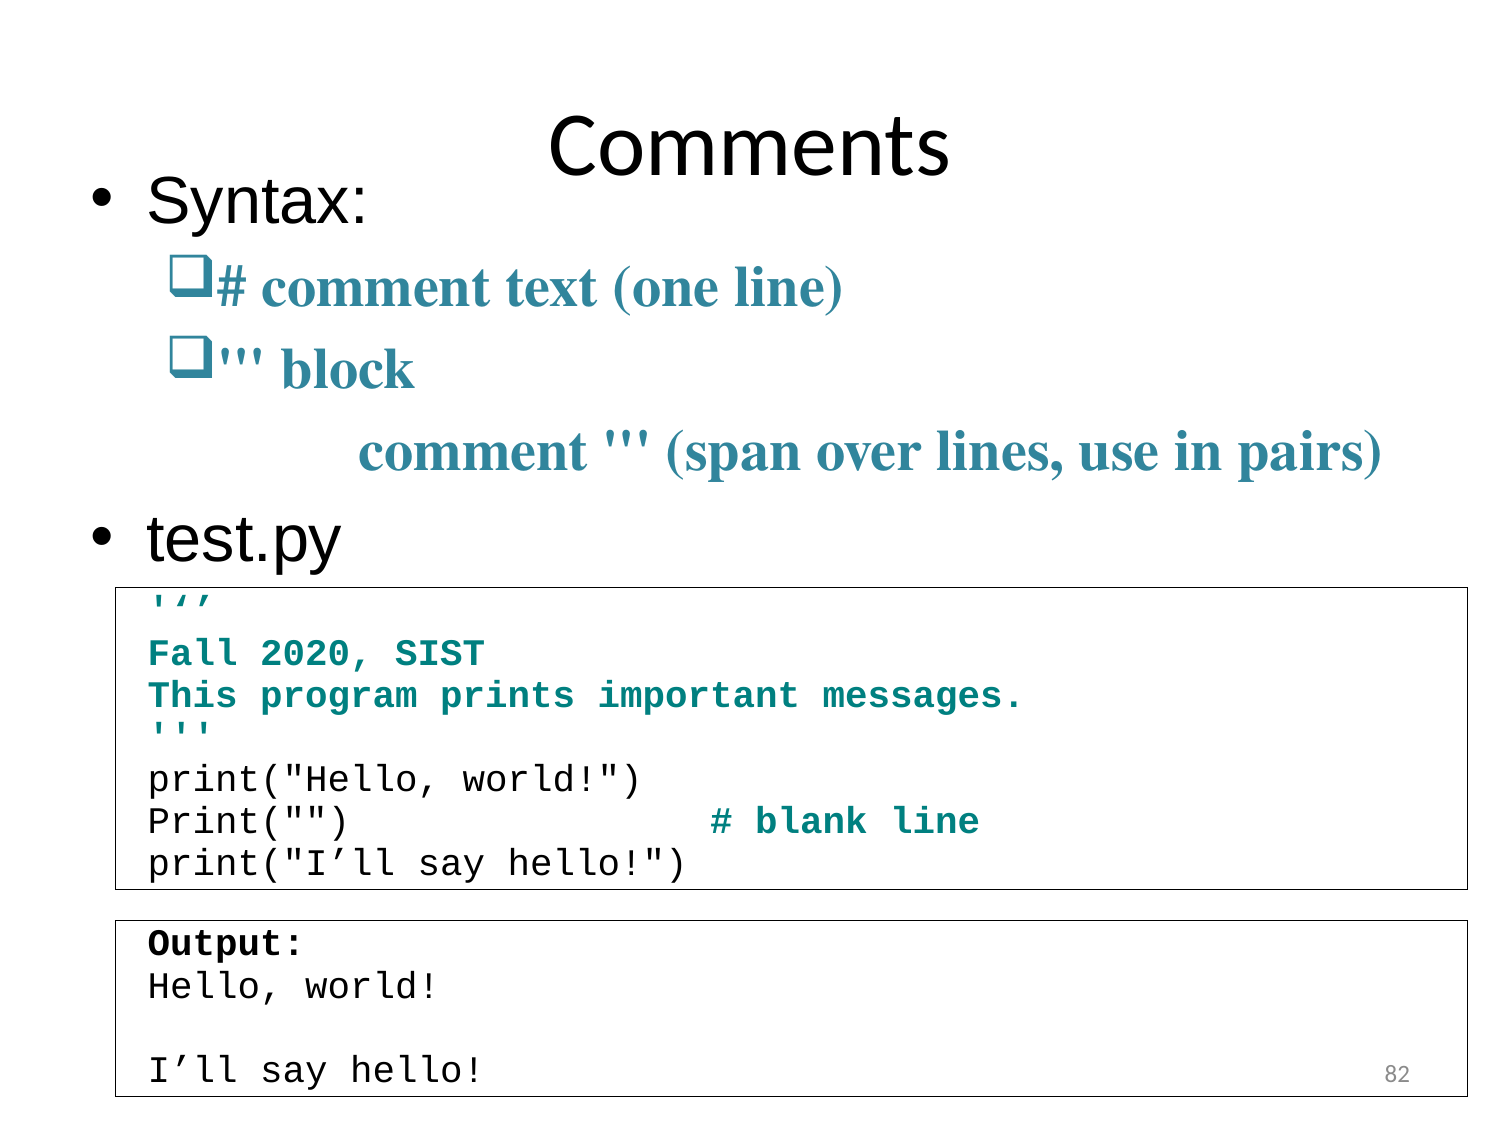

# Comments
Syntax:
# comment text (one line)
''' block
	   comment ''' (span over lines, use in pairs)
test.py

'‘’
Fall 2020, SIST
This program prints important messages.
'''
print("Hello, world!")
Print("")                # blank line
print("I’ll say hello!")
Output:
Hello, world!

I’ll say hello!
82